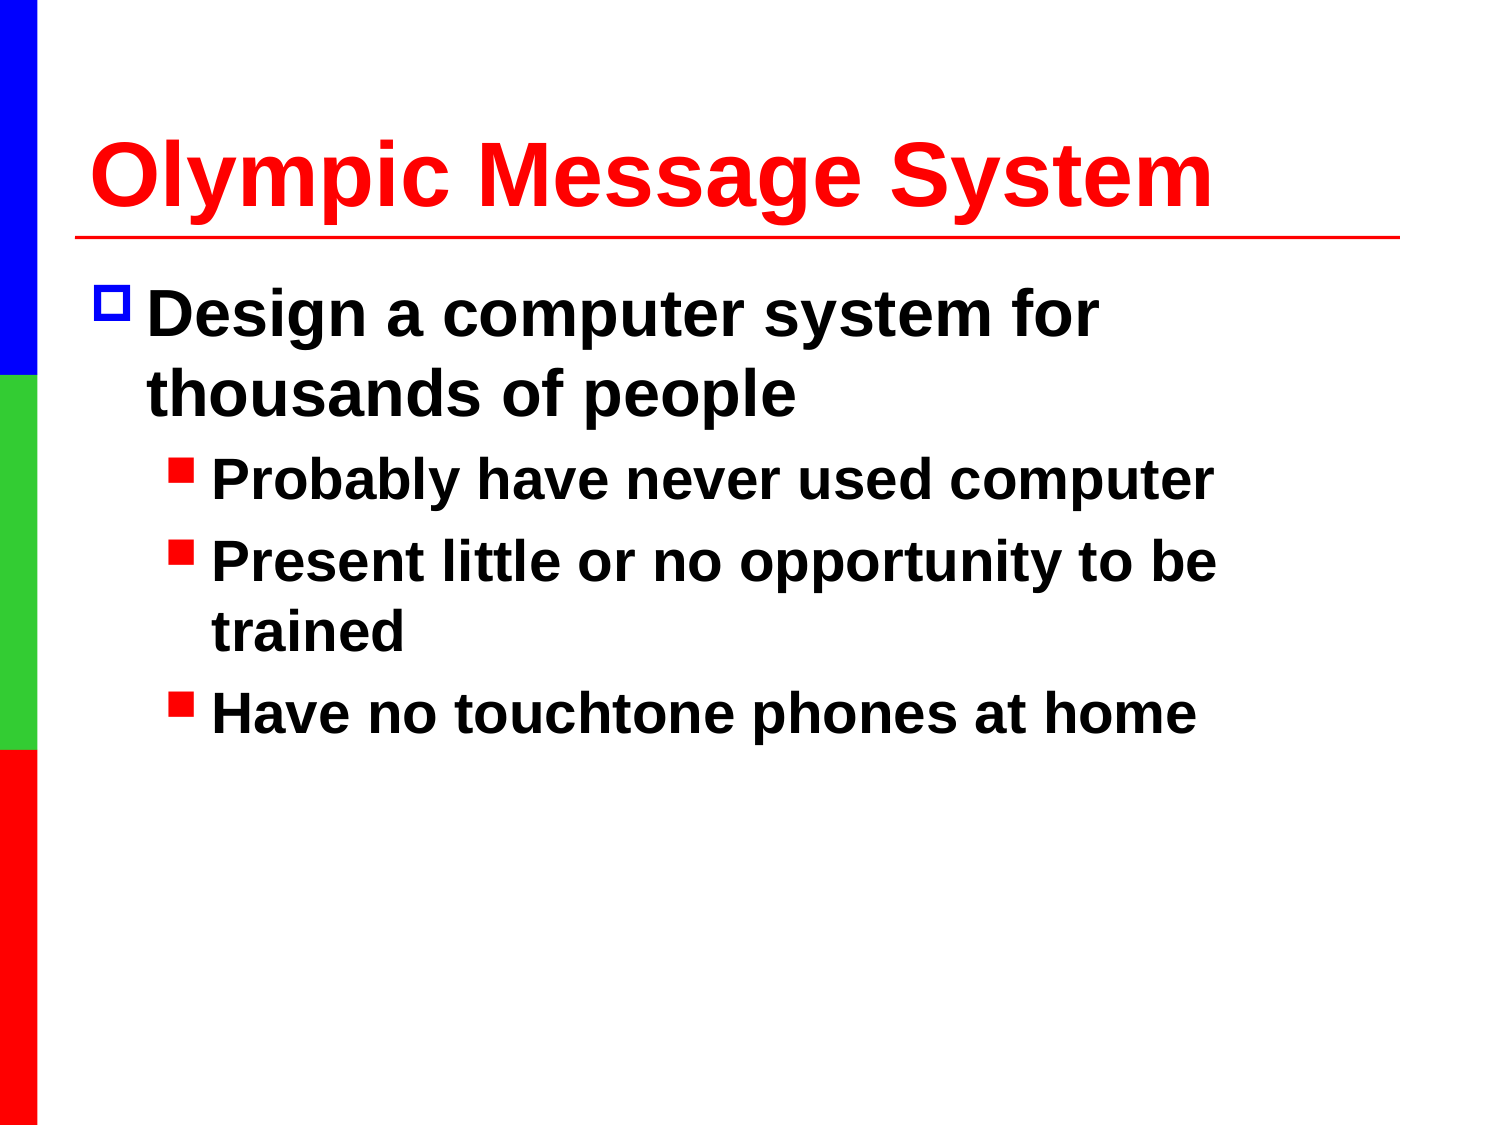

# Olympic Message System
Design a computer system for thousands of people
Probably have never used computer
Present little or no opportunity to be trained
Have no touchtone phones at home